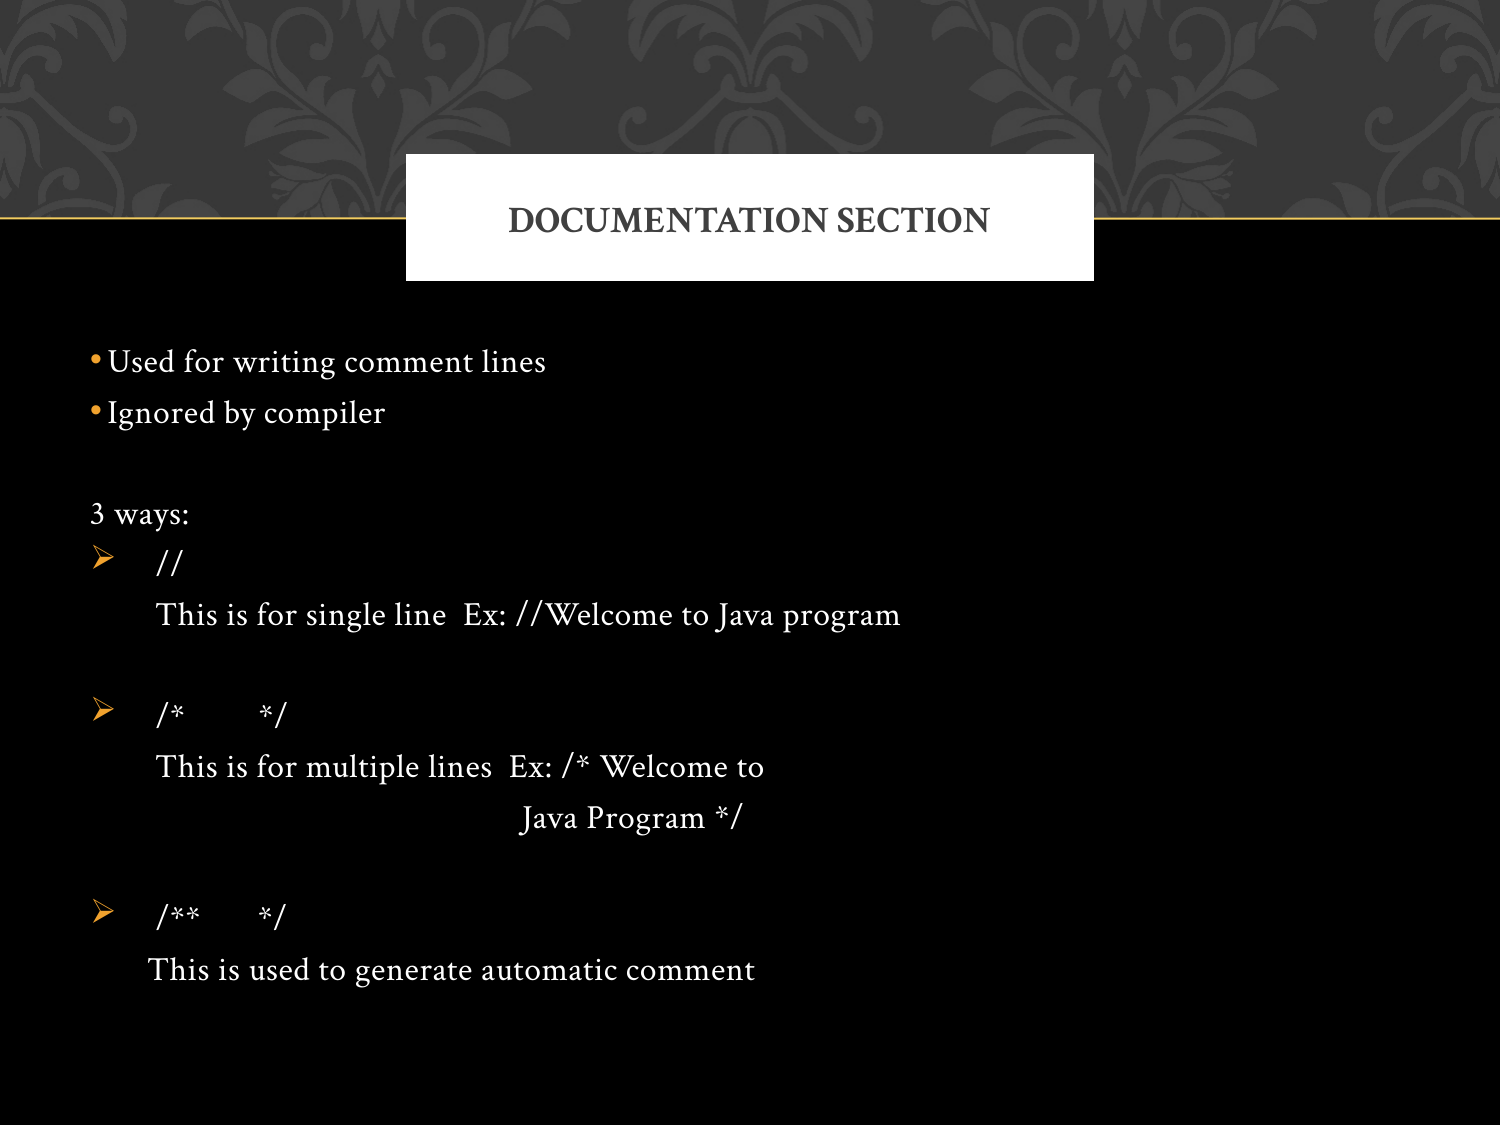

# Documentation section
 Used for writing comment lines
 Ignored by compiler

3 ways:
//
        This is for single line  Ex: //Welcome to Java program

/*         */
        This is for multiple lines  Ex: /* Welcome to
                                                     Java Program */

/**       */
       This is used to generate automatic comment